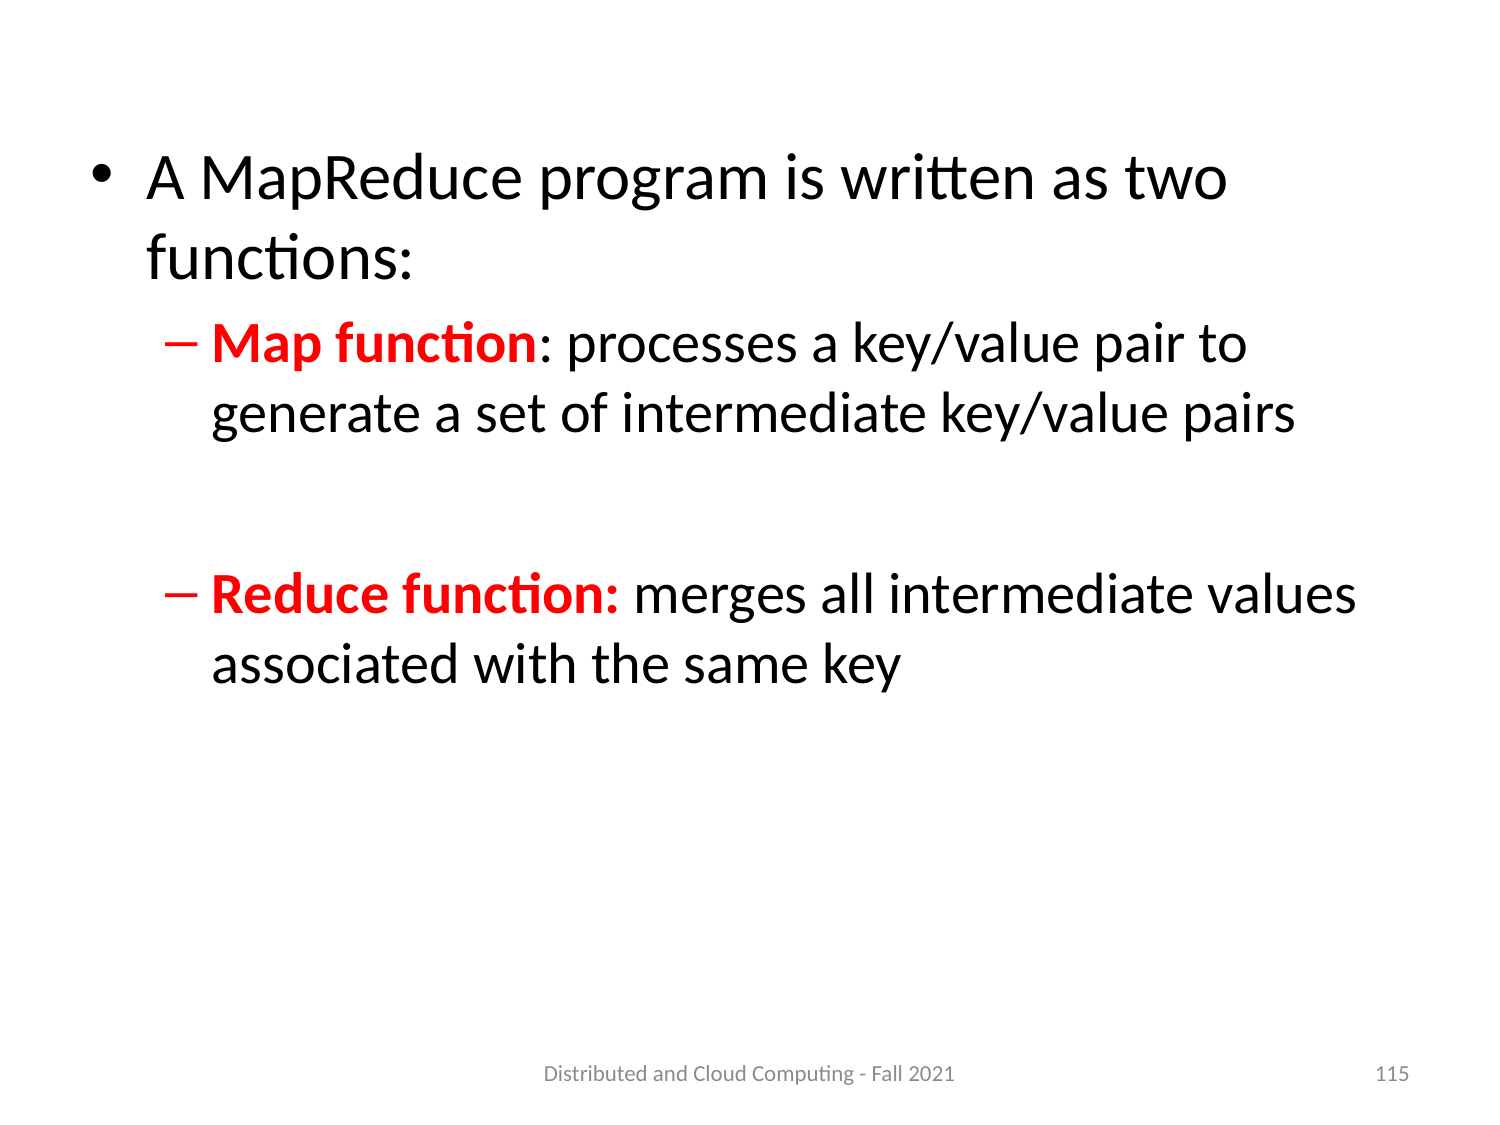

A MapReduce program is written as two functions:
Map function: processes a key/value pair to generate a set of intermediate key/value pairs

Reduce function: merges all intermediate values associated with the same key

Distributed and Cloud Computing - Fall 2021
115